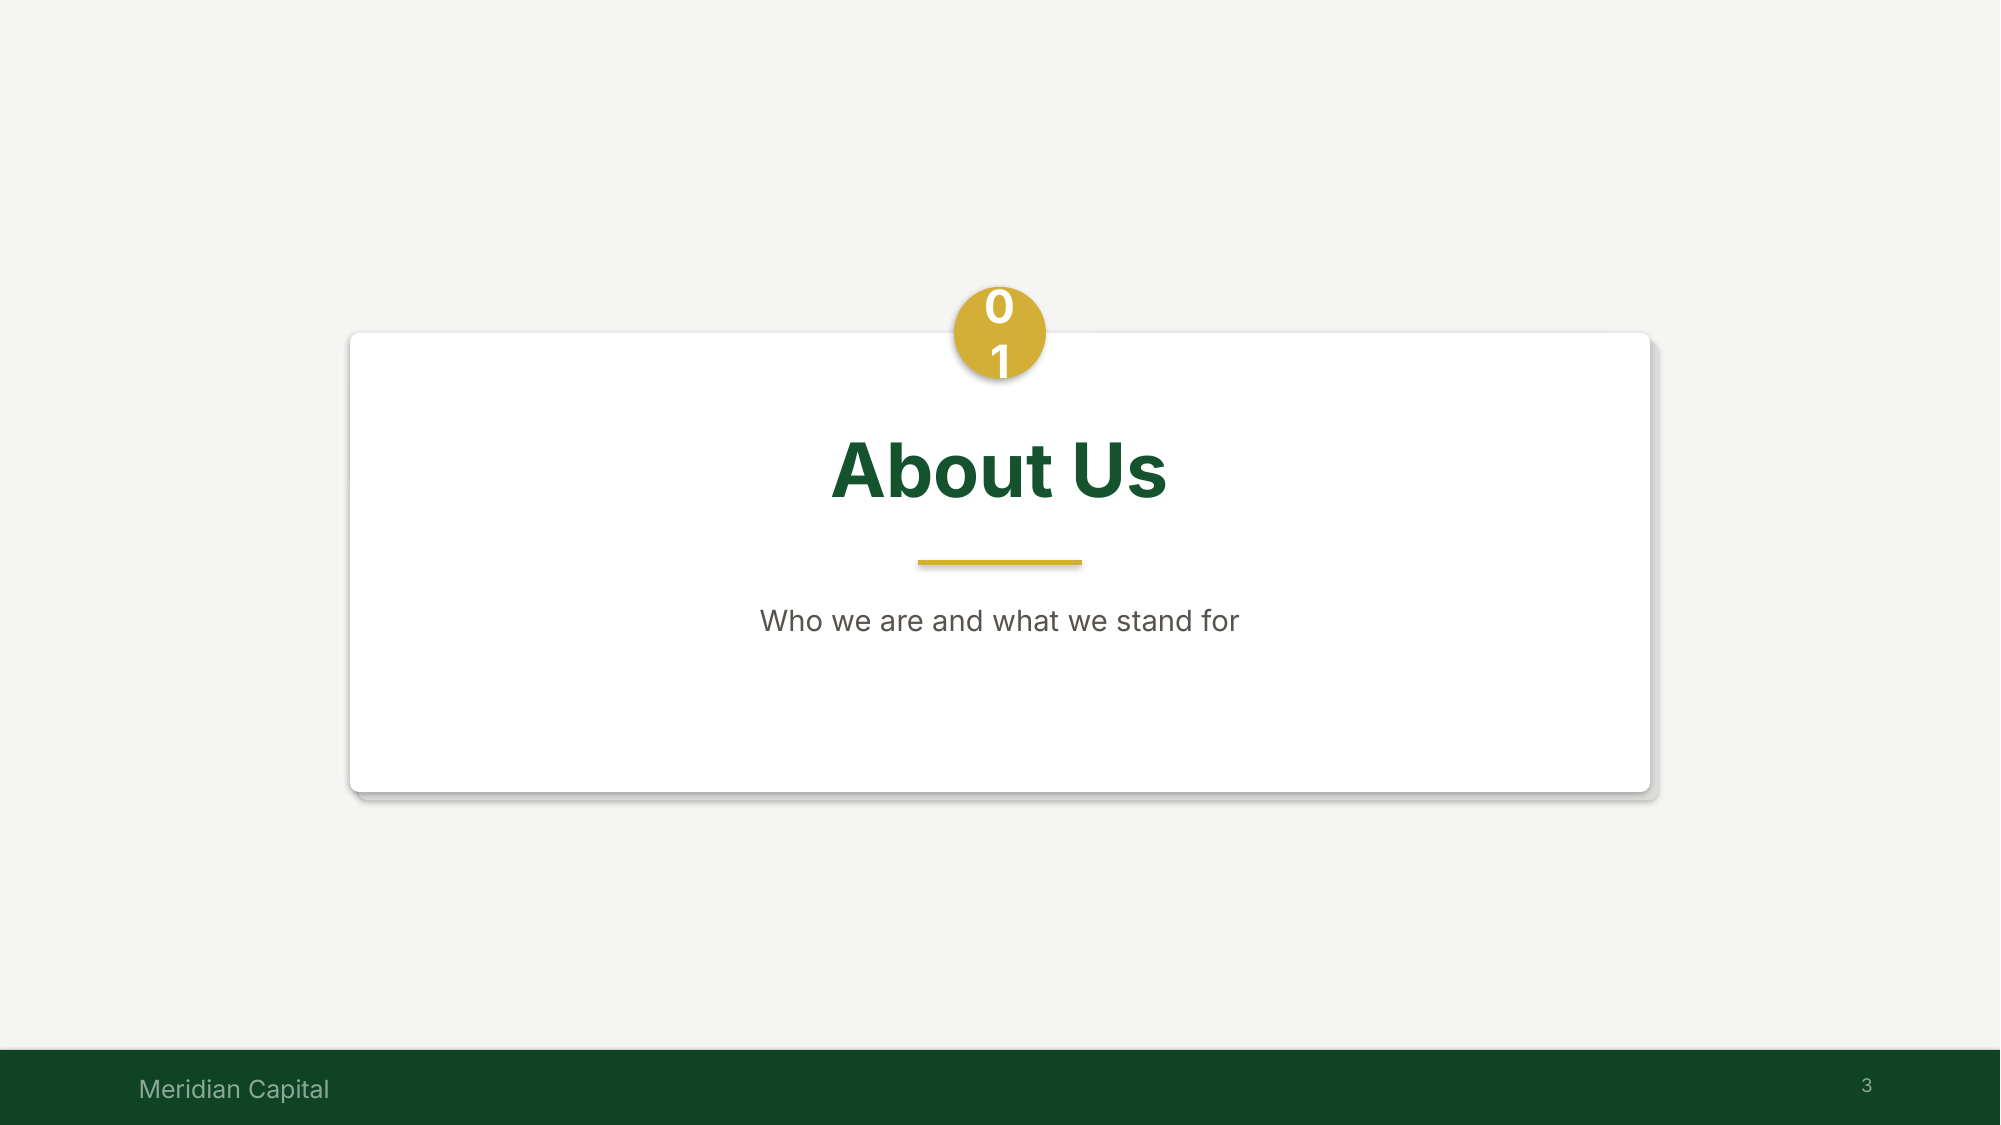

01

About Us
Who we are and what we stand for

Meridian Capital
3